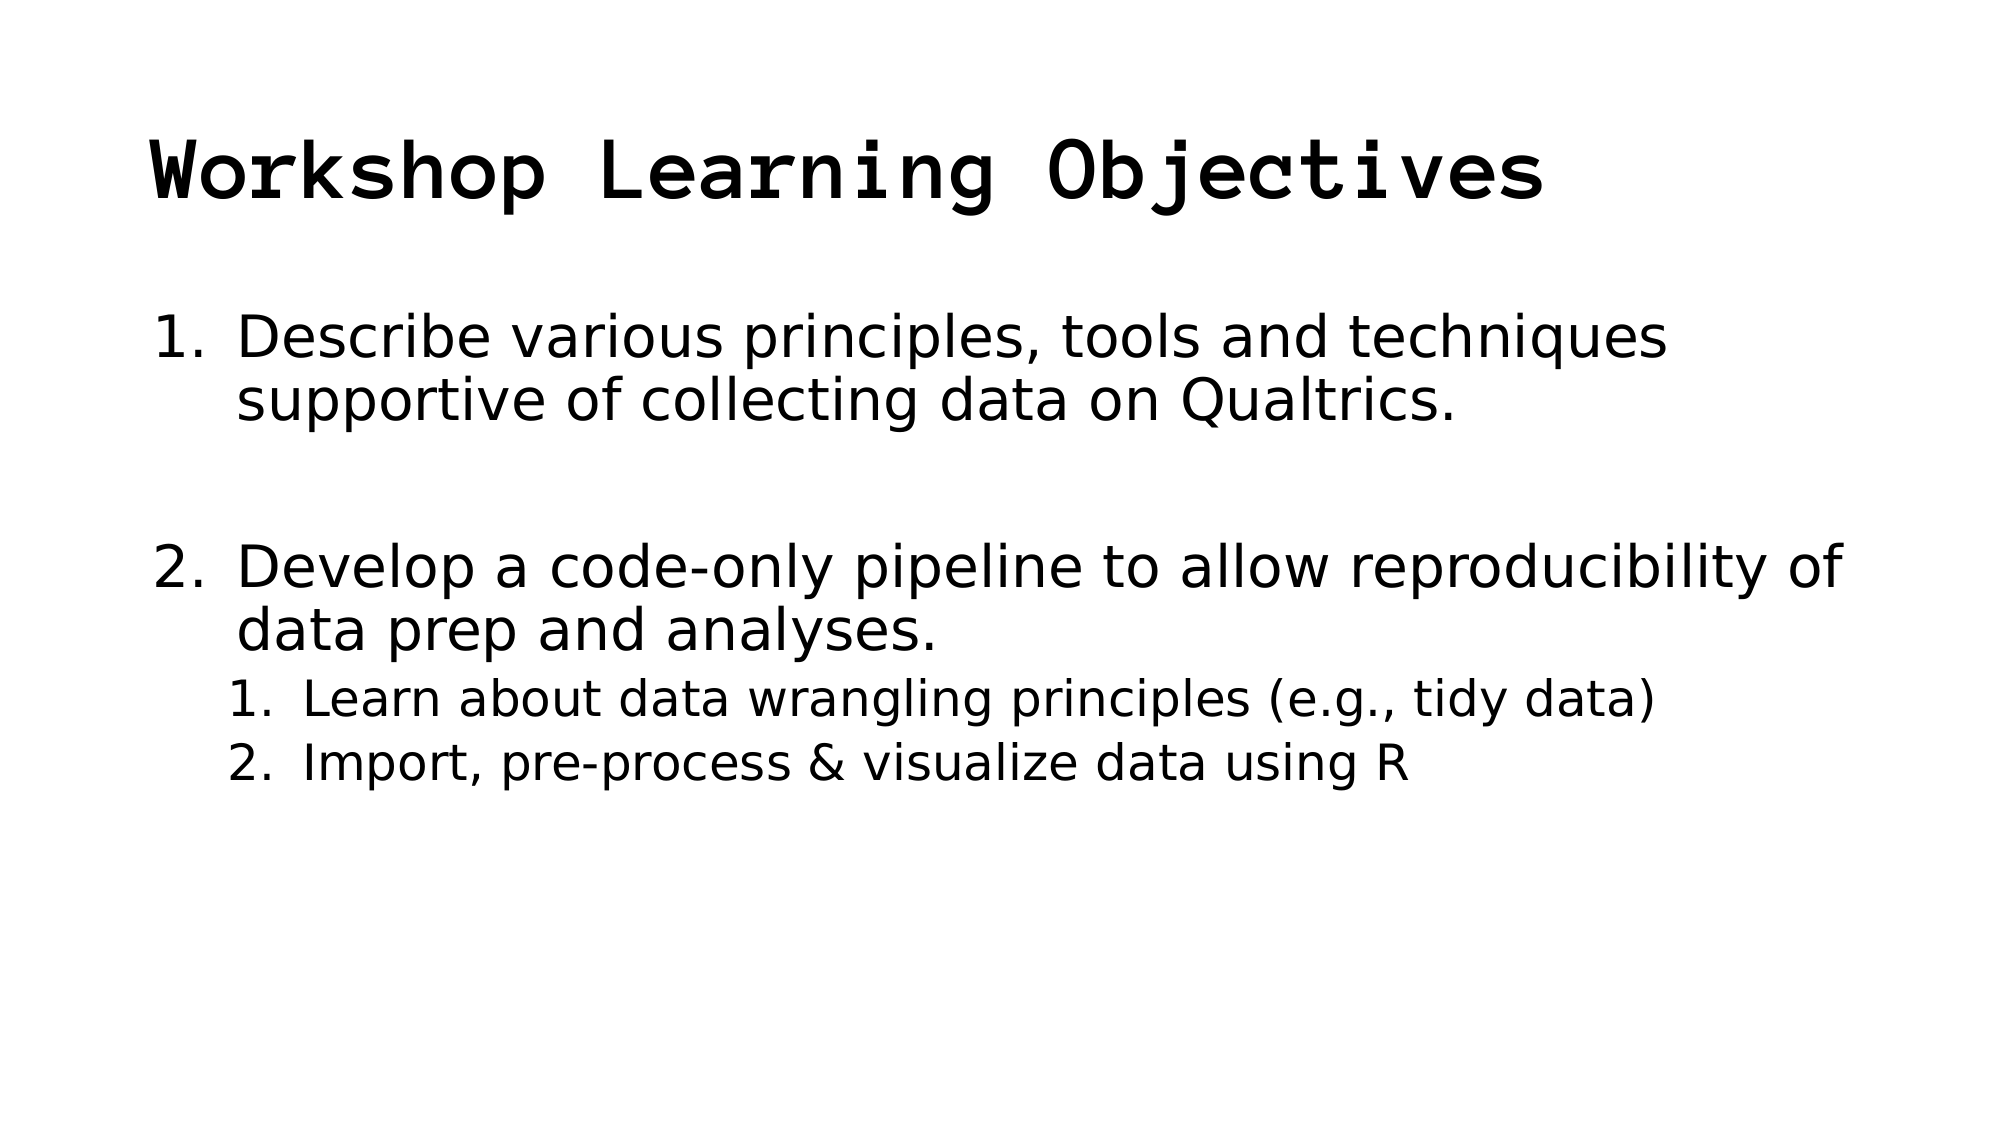

# Workshop Learning Objectives
Describe various principles, tools and techniques supportive of collecting data on Qualtrics.

Develop a code-only pipeline to allow reproducibility of data prep and analyses.
Learn about data wrangling principles (e.g., tidy data)
Import, pre-process & visualize data using R